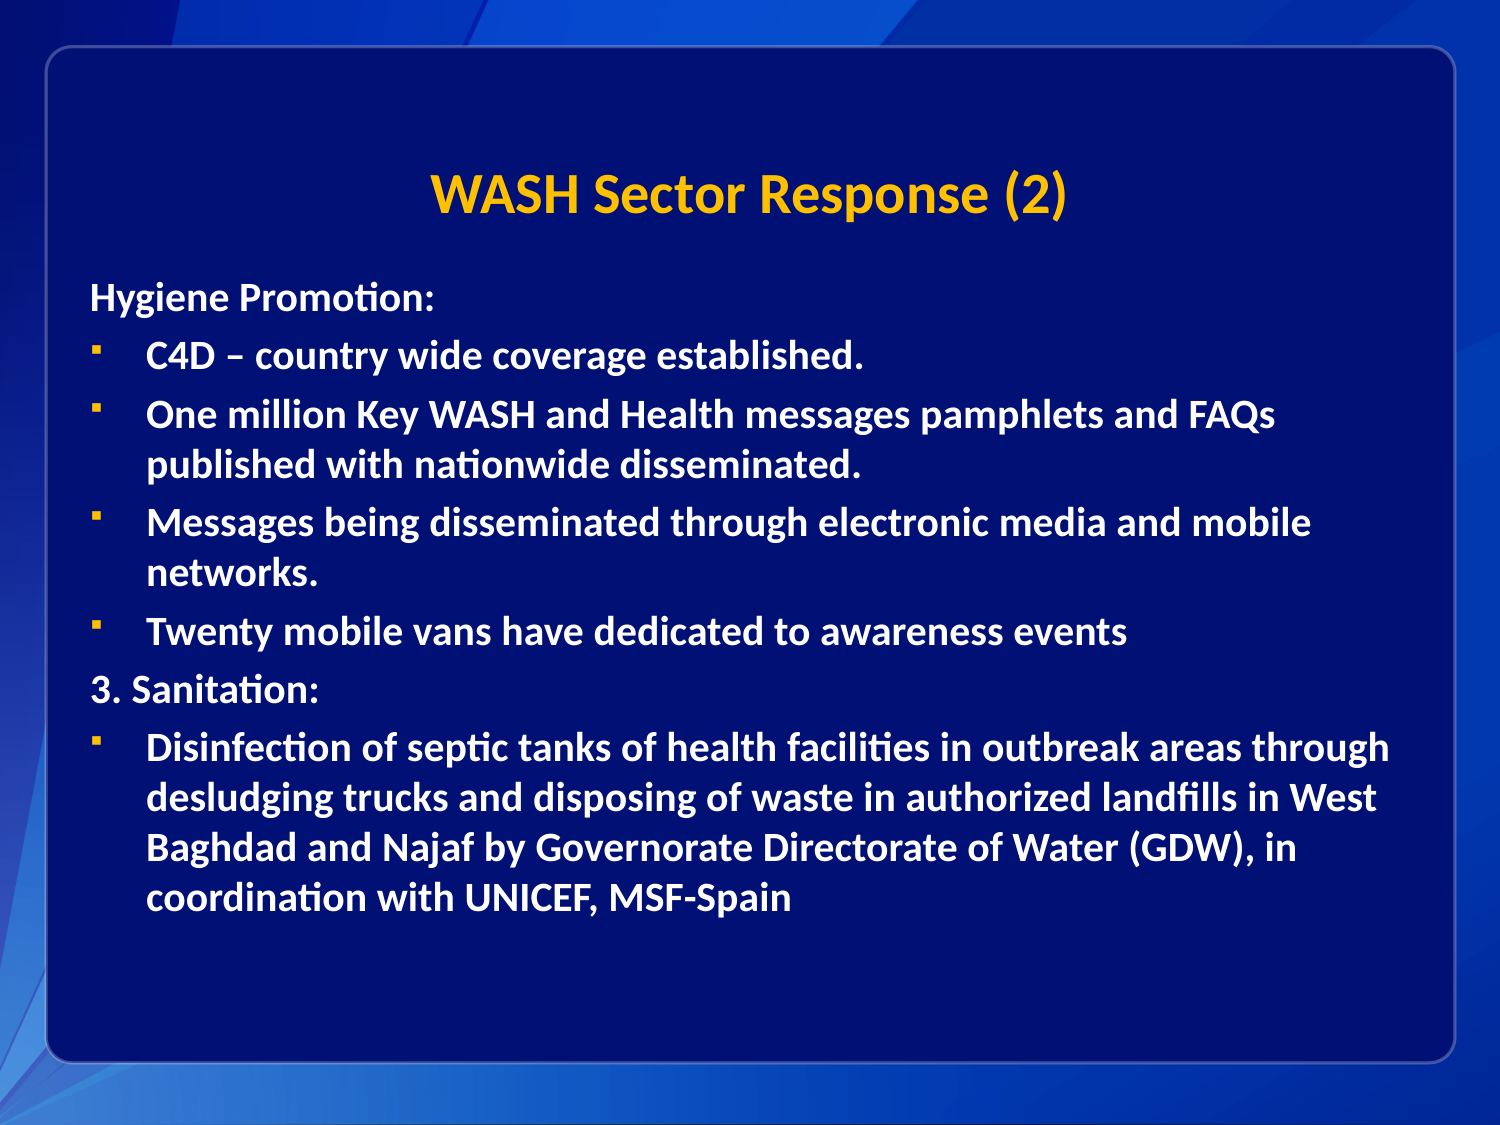

# WASH Sector Response (2)
Hygiene Promotion:
C4D – country wide coverage established.
One million Key WASH and Health messages pamphlets and FAQs  published with nationwide disseminated.
Messages being disseminated through electronic media and mobile networks.
Twenty mobile vans have dedicated to awareness events
3. Sanitation:
Disinfection of septic tanks of health facilities in outbreak areas through desludging trucks and disposing of waste in authorized landfills in West Baghdad and Najaf by Governorate Directorate of Water (GDW), in coordination with UNICEF, MSF-Spain